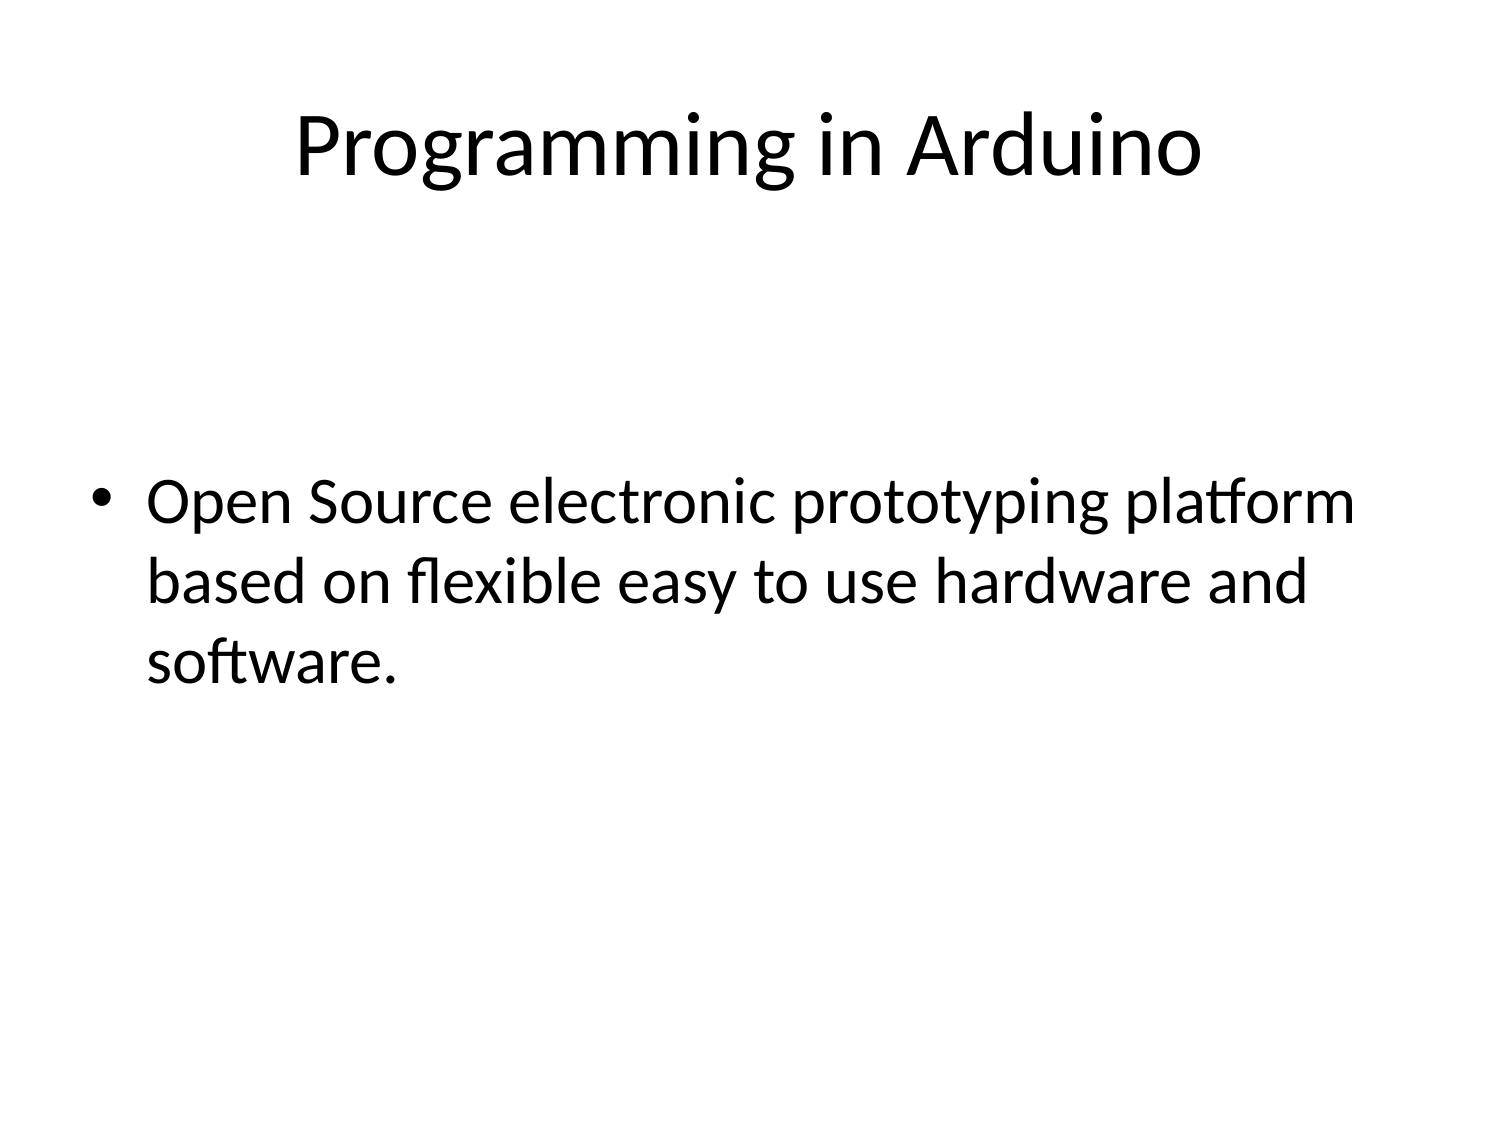

# Programming in Arduino

Open Source electronic prototyping platform based on flexible easy to use hardware and software.